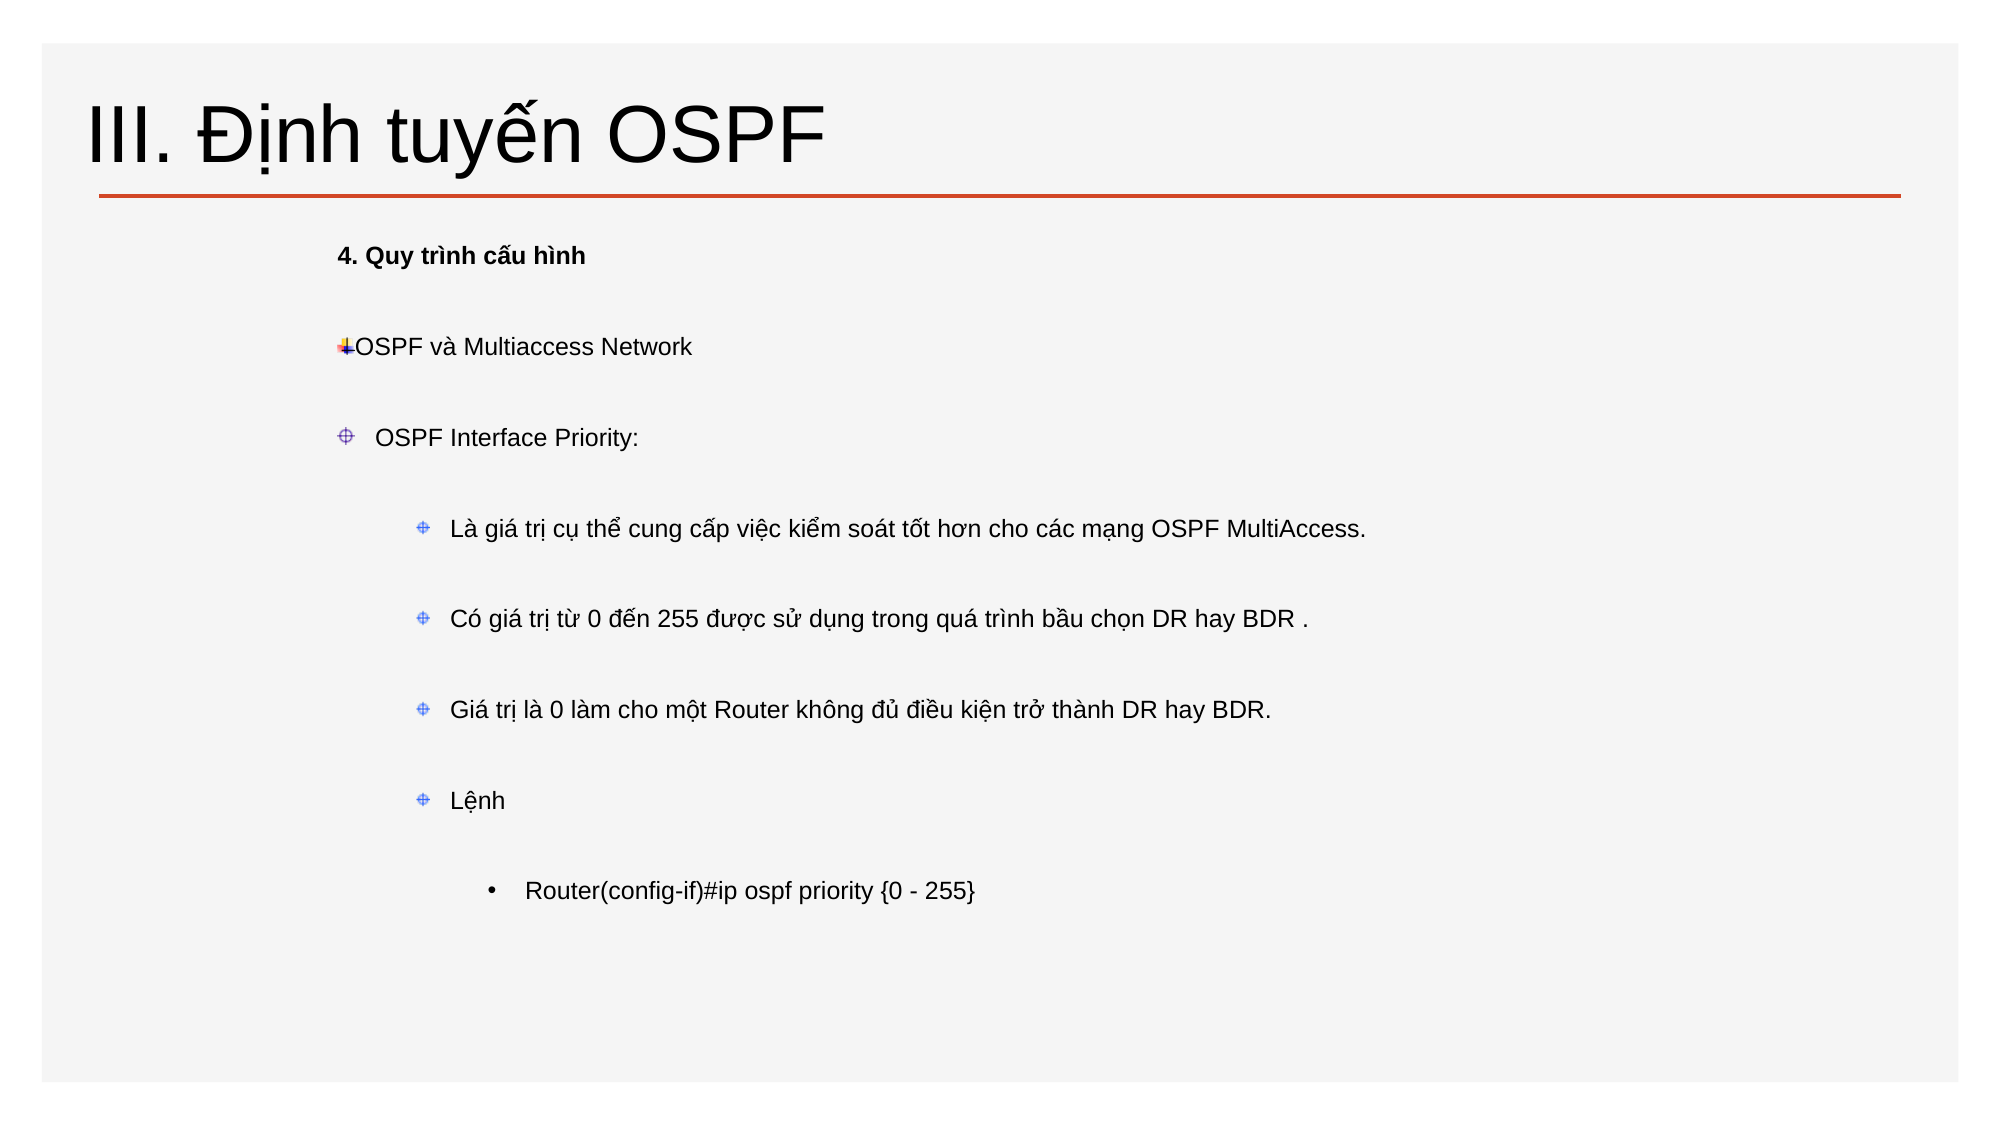

# III. Định tuyến OSPF
4. Quy trình cấu hình
OSPF và Multiaccess Network
OSPF Interface Priority:
Là giá trị cụ thể cung cấp việc kiểm soát tốt hơn cho các mạng OSPF MultiAccess.
Có giá trị từ 0 đến 255 được sử dụng trong quá trình bầu chọn DR hay BDR .
Giá trị là 0 làm cho một Router không đủ điều kiện trở thành DR hay BDR.
Lệnh
Router(config-if)#ip ospf priority {0 - 255}